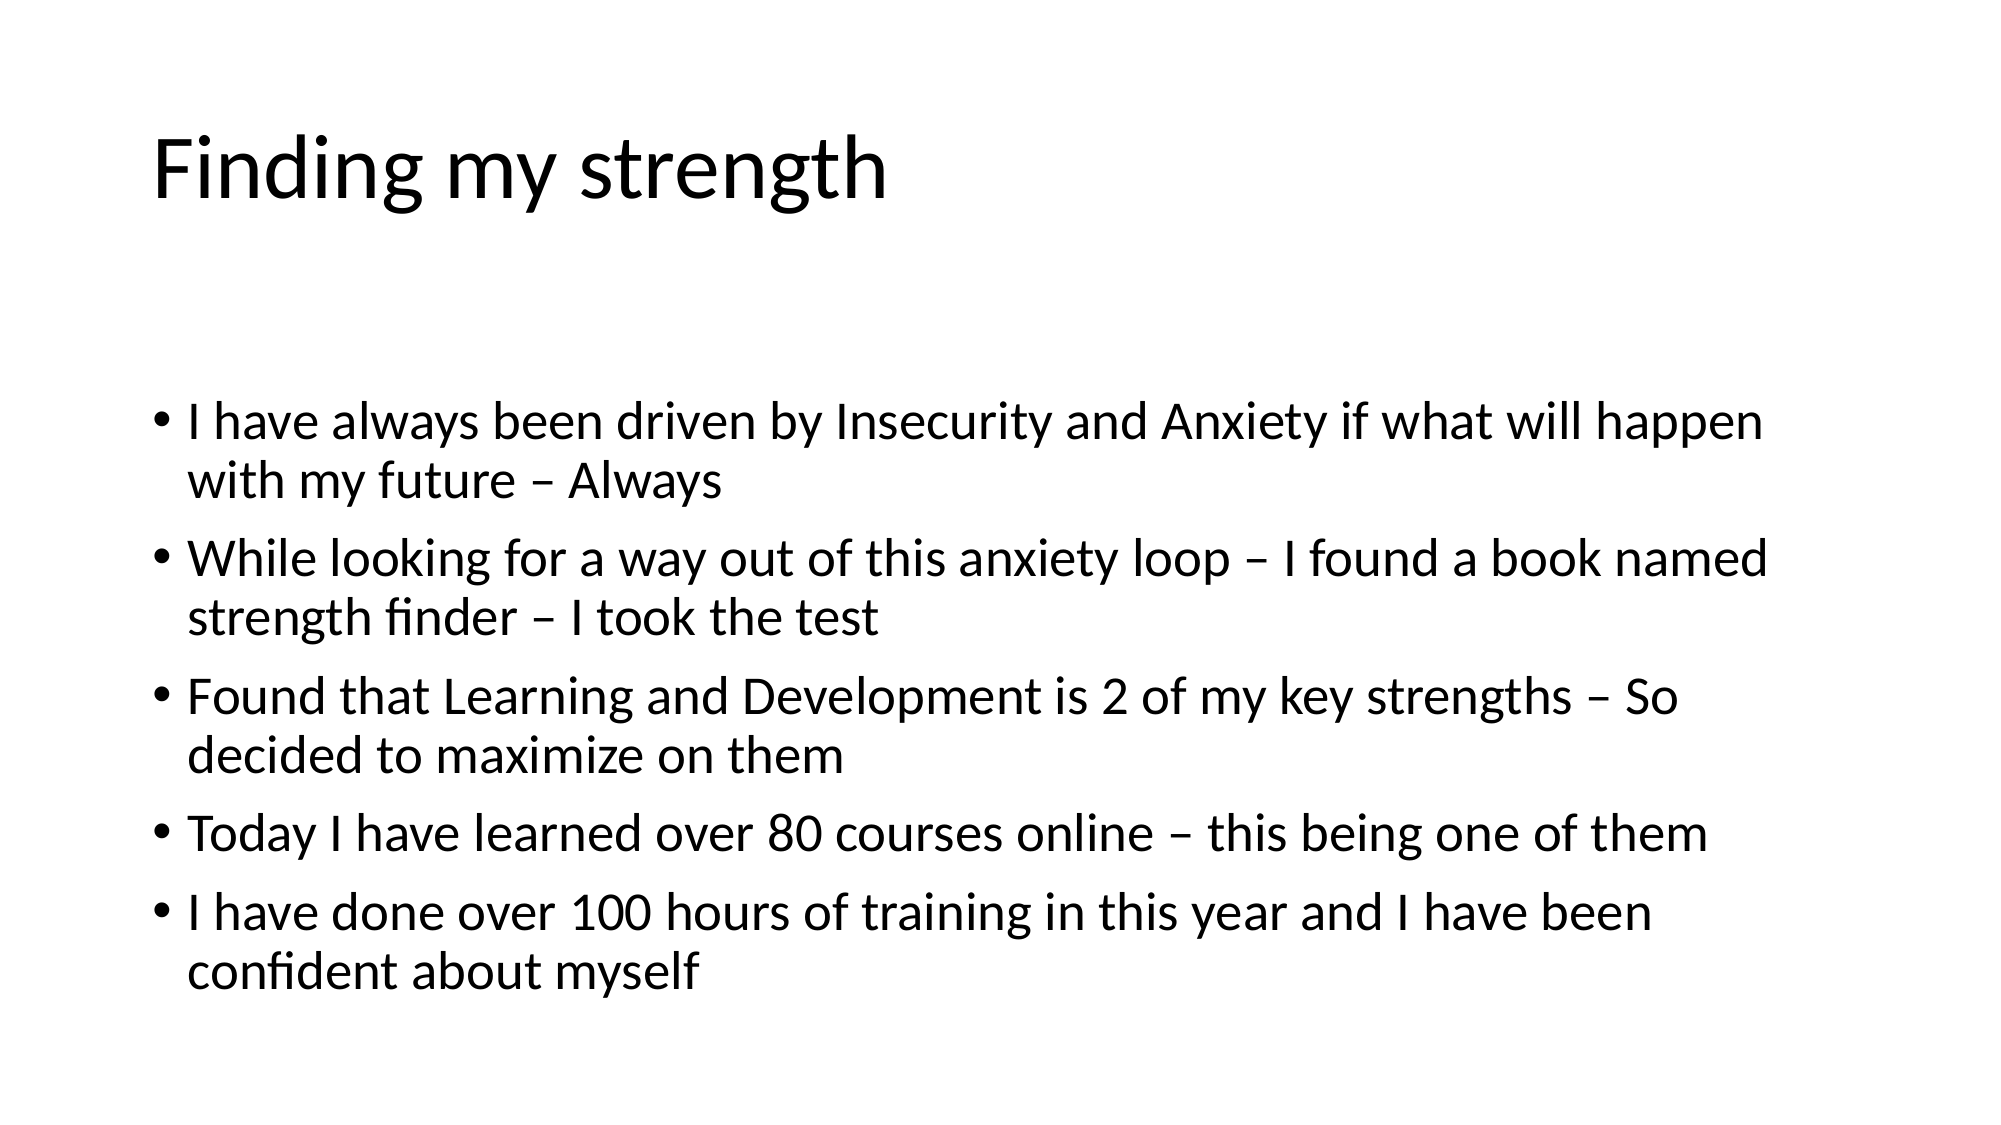

# Finding my strength

I have always been driven by Insecurity and Anxiety if what will happen with my future – Always
While looking for a way out of this anxiety loop – I found a book named strength finder – I took the test
Found that Learning and Development is 2 of my key strengths – So decided to maximize on them
Today I have learned over 80 courses online – this being one of them
I have done over 100 hours of training in this year and I have been confident about myself